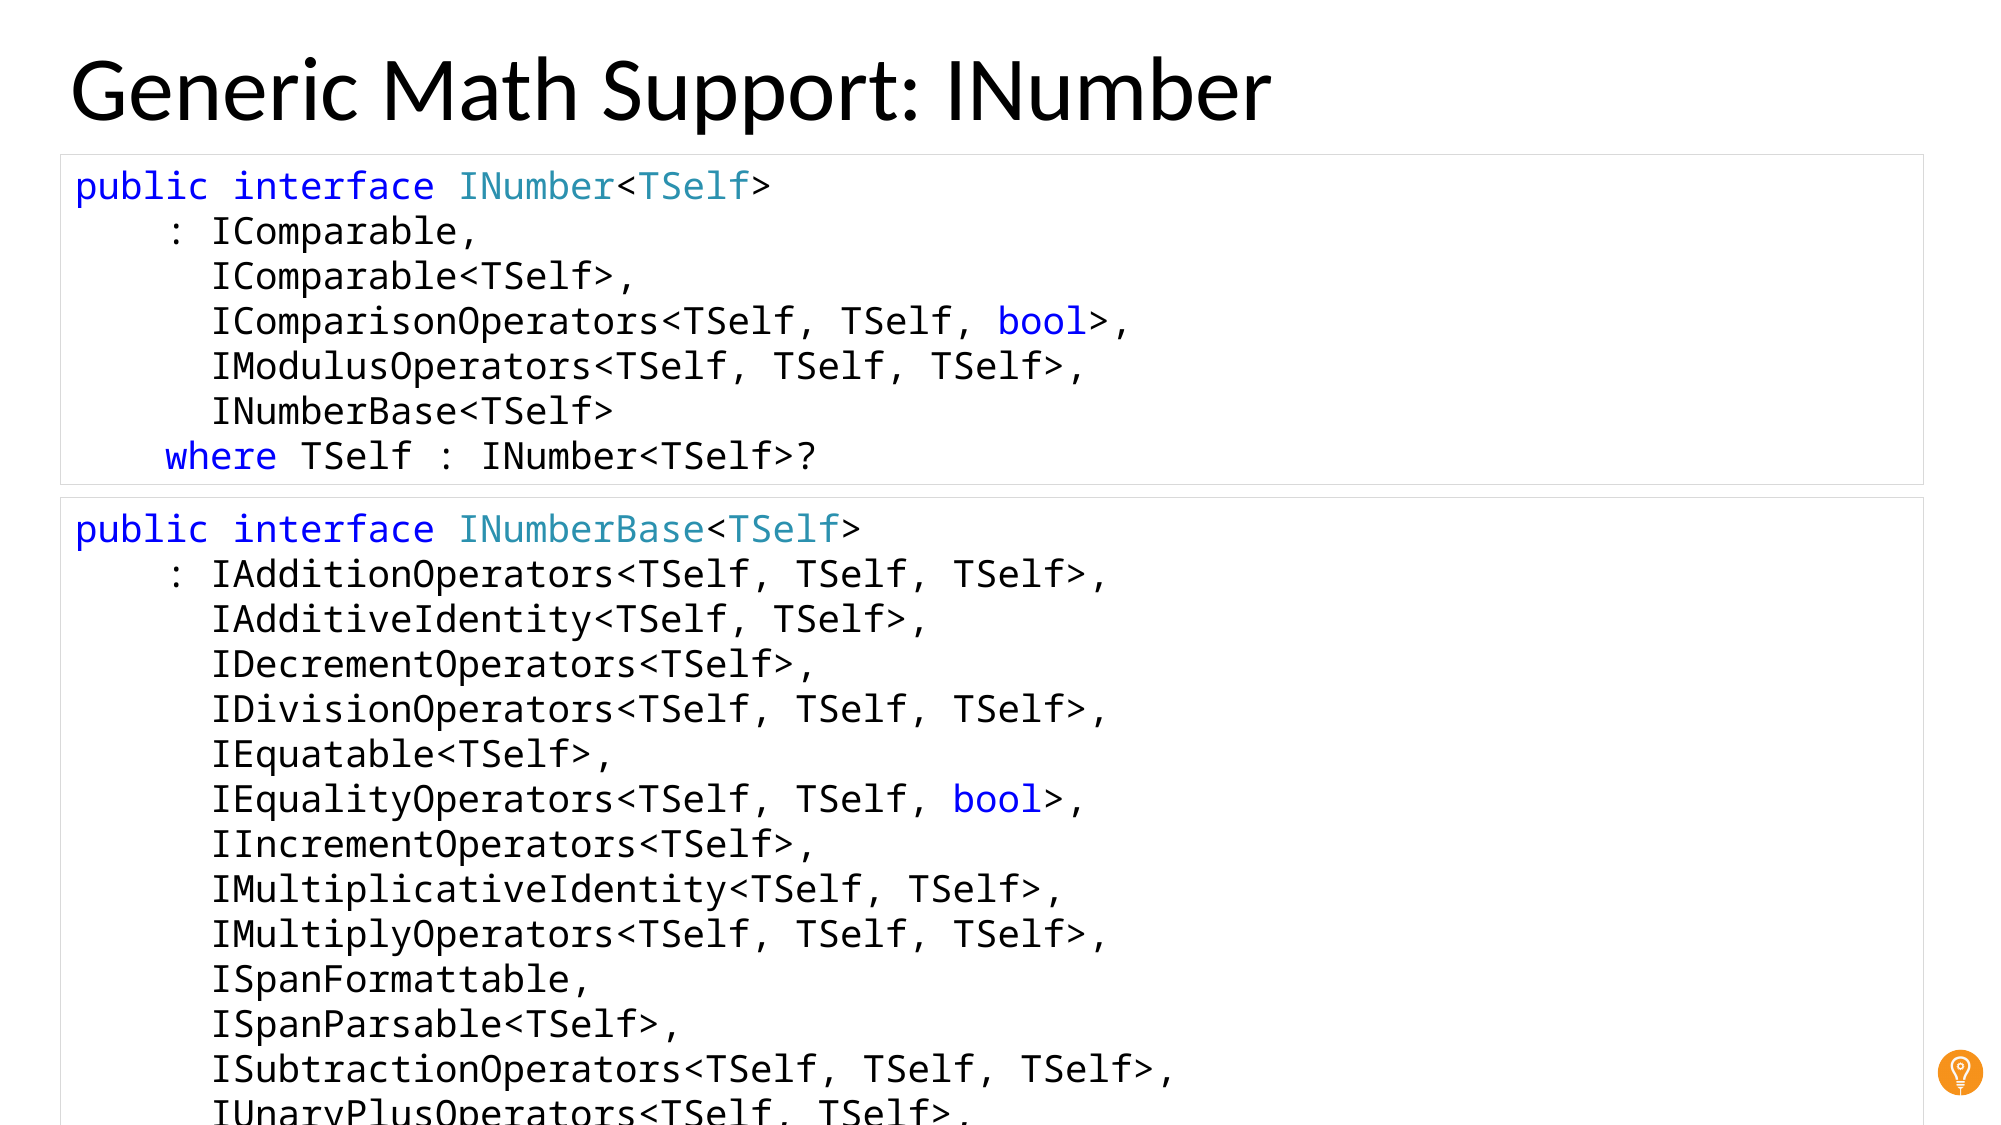

# Generic Math Support: INumber
public interface INumber<TSelf>
    : IComparable,
      IComparable<TSelf>,
      IComparisonOperators<TSelf, TSelf, bool>,
      IModulusOperators<TSelf, TSelf, TSelf>,
      INumberBase<TSelf>
    where TSelf : INumber<TSelf>?
public interface INumberBase<TSelf>
    : IAdditionOperators<TSelf, TSelf, TSelf>,
      IAdditiveIdentity<TSelf, TSelf>,
      IDecrementOperators<TSelf>,
      IDivisionOperators<TSelf, TSelf, TSelf>,
      IEquatable<TSelf>,
      IEqualityOperators<TSelf, TSelf, bool>,
      IIncrementOperators<TSelf>,
      IMultiplicativeIdentity<TSelf, TSelf>,
      IMultiplyOperators<TSelf, TSelf, TSelf>,
      ISpanFormattable,
      ISpanParsable<TSelf>,
      ISubtractionOperators<TSelf, TSelf, TSelf>,
      IUnaryPlusOperators<TSelf, TSelf>,
      IUnaryNegationOperators<TSelf, TSelf>
    where TSelf : INumberBase<TSelf>?